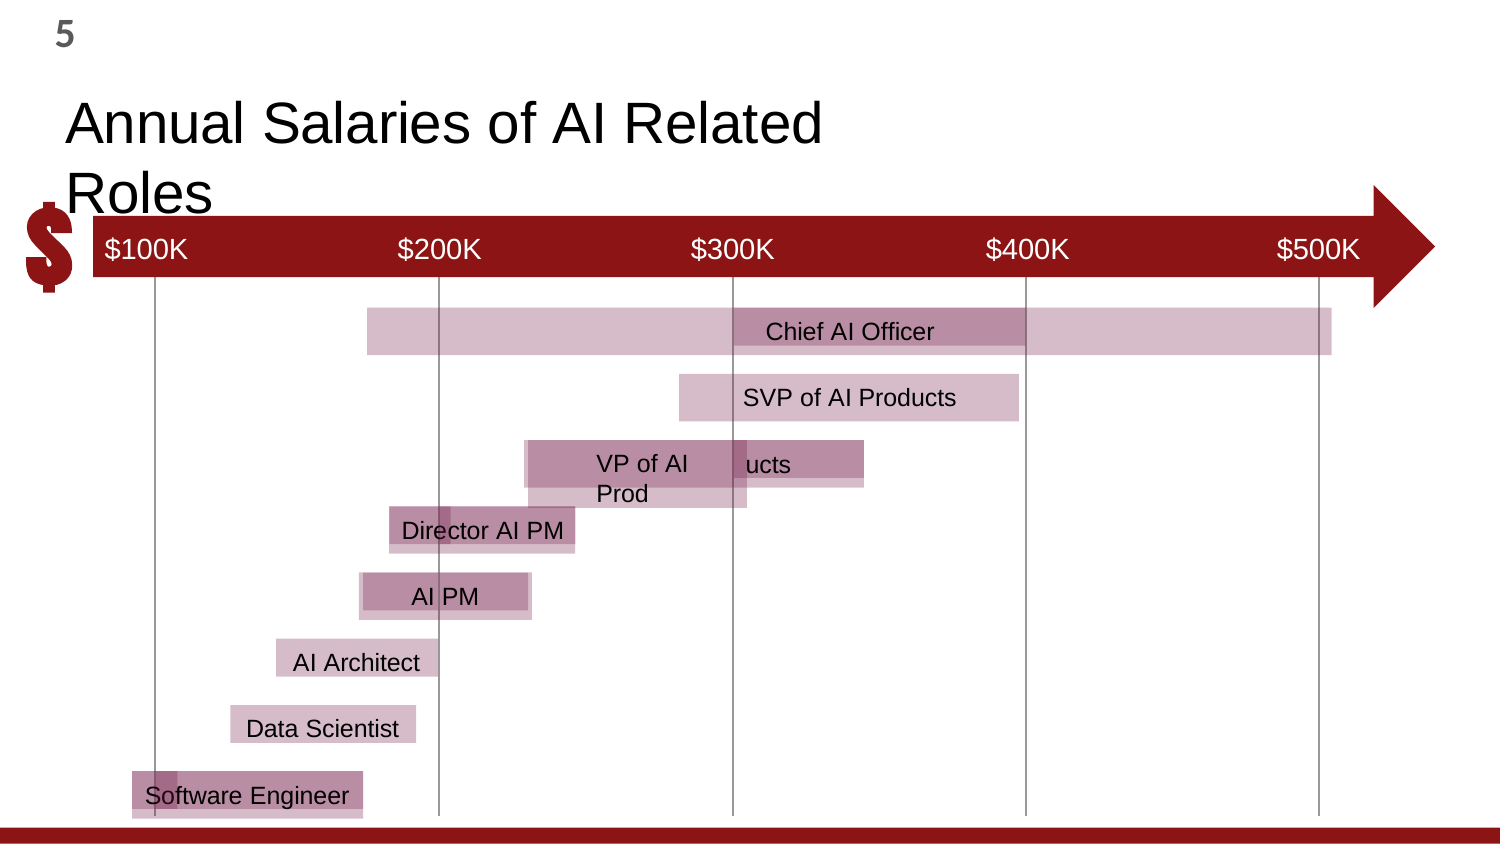

5
# Annual Salaries of AI Related Roles
$

$100K
$200K
$300K	$400K
$500K

Chief AI Officer

SVP of AI Products

VP of AI Prod
ucts

Dire
ctor AI PM

AI
PM
AI Architect
Data Scientist

So
ftware Engineer